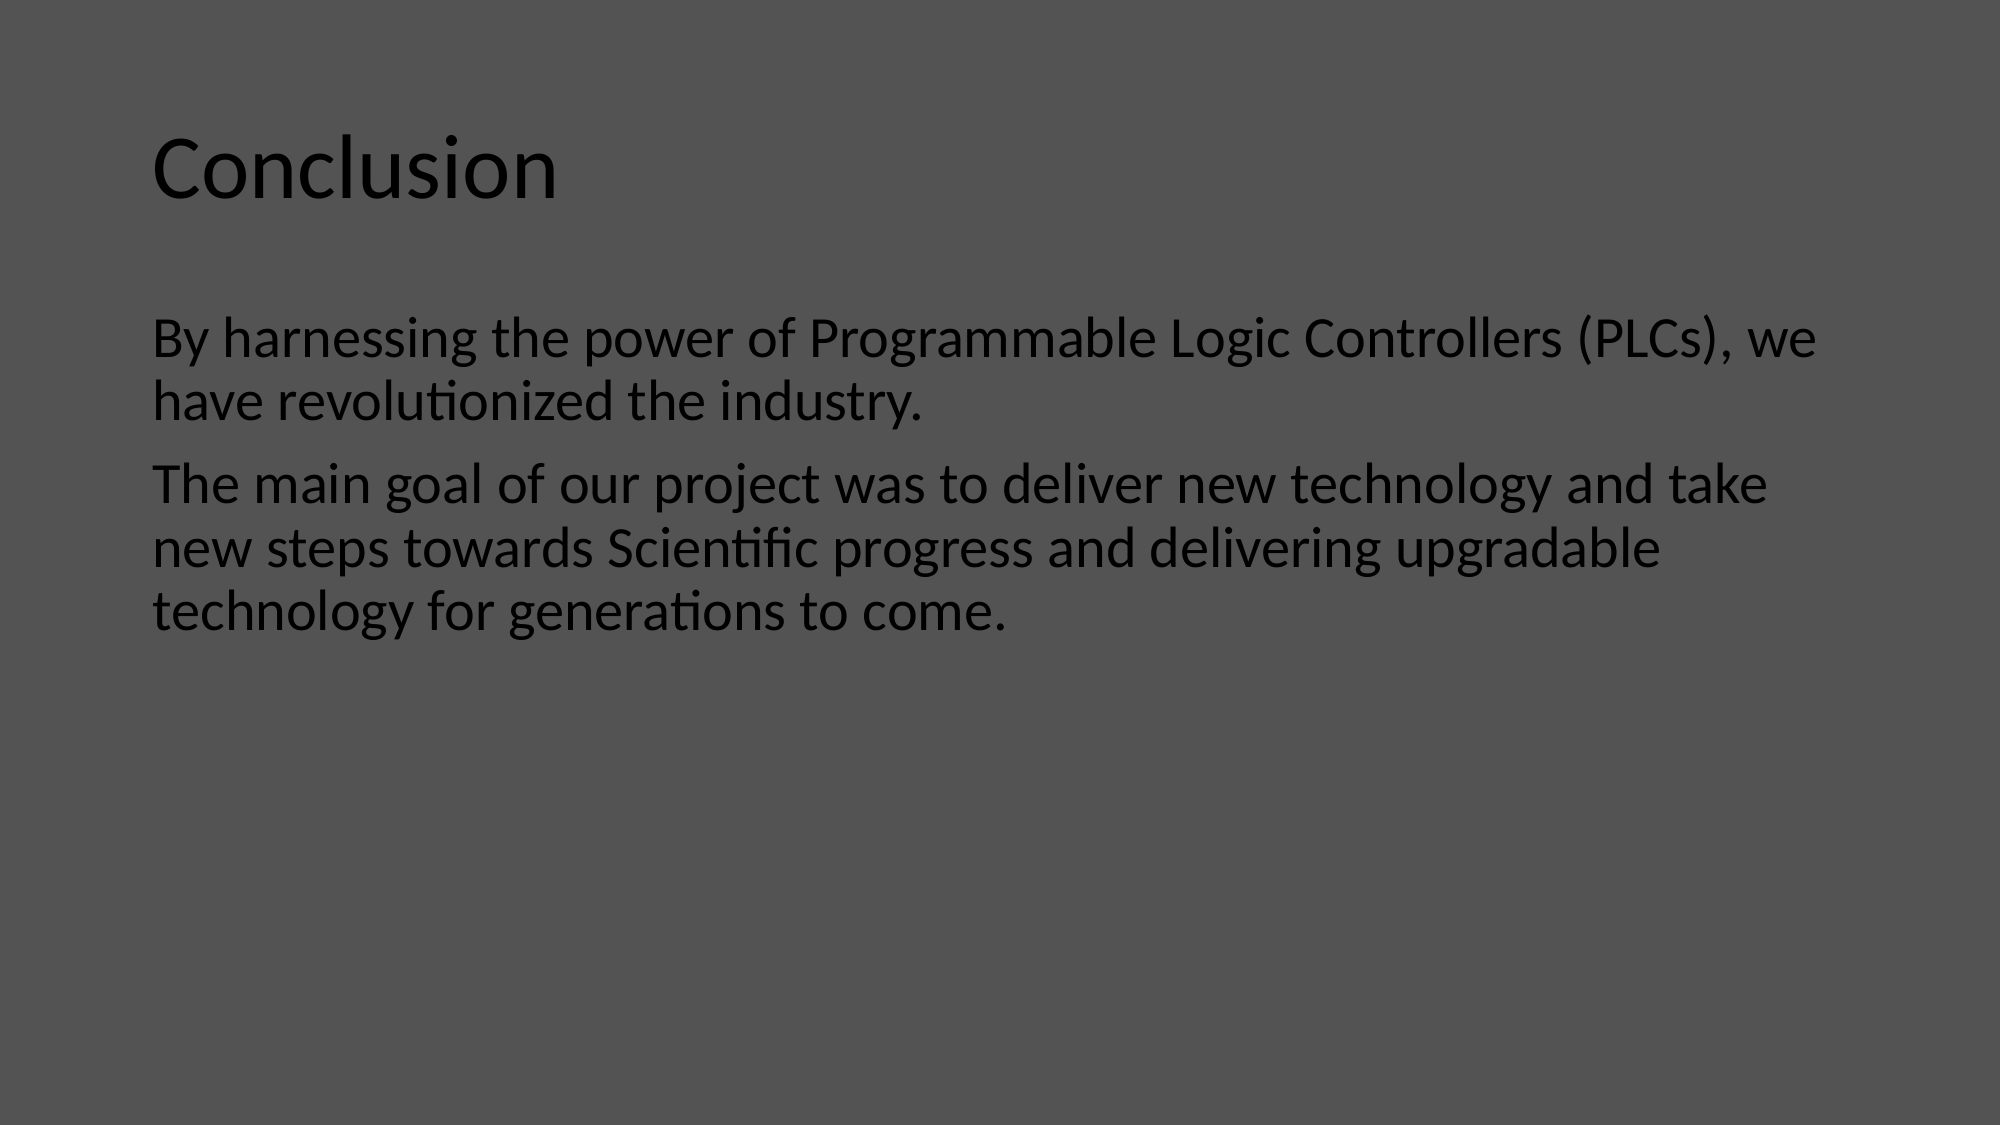

# Conclusion
By harnessing the power of Programmable Logic Controllers (PLCs), we have revolutionized the industry.
The main goal of our project was to deliver new technology and take new steps towards Scientific progress and delivering upgradable technology for generations to come.